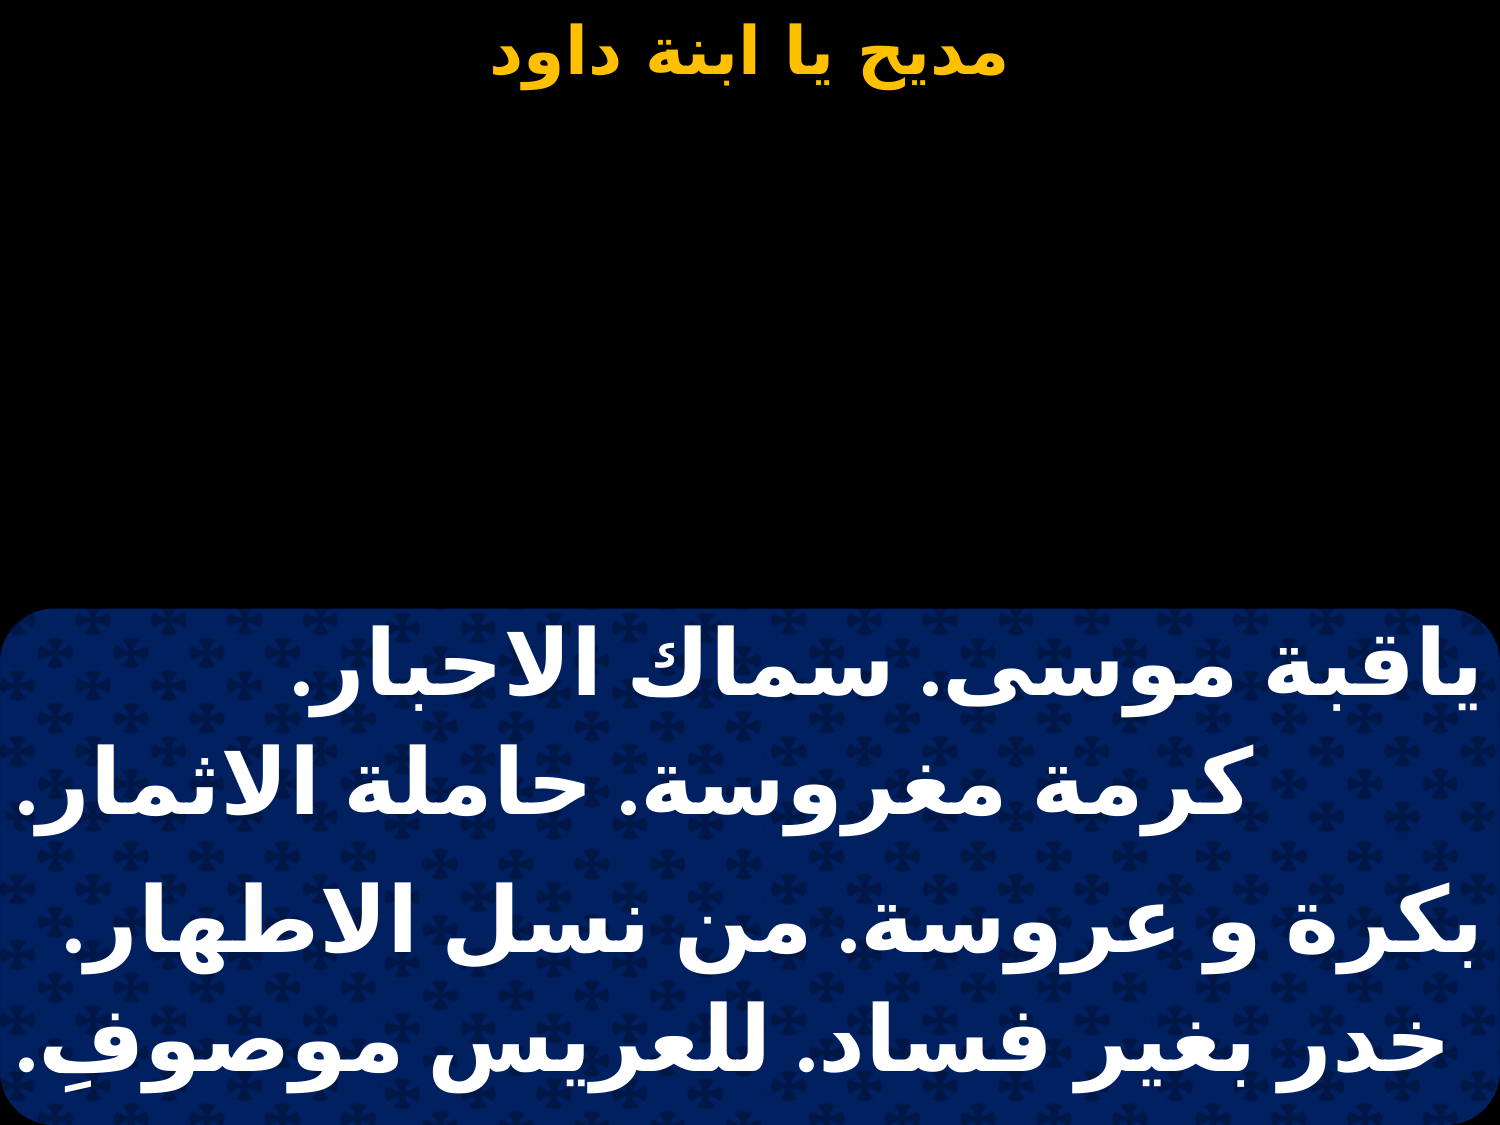

#
| ياقبة موسى. سماك الاحبار. |
| --- |
| كرمة مغروسة. حاملة الاثمار. |
|  |
| بكرة و عروسة. من نسل الاطهار. |
| خدر بغير فساد. للعريس موصوفِ. |